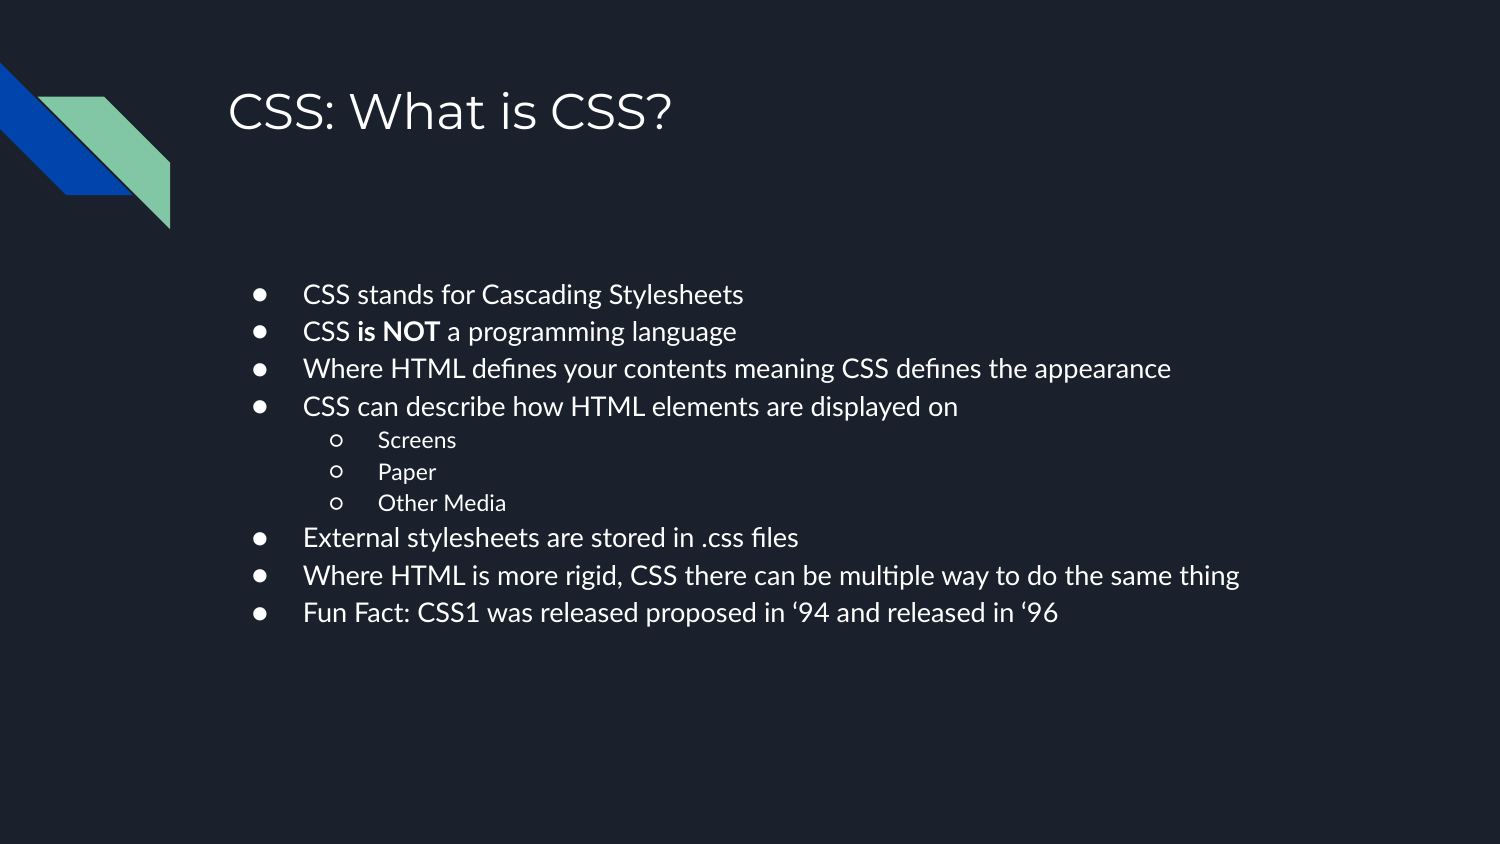

# CSS: What is CSS?
CSS stands for Cascading Stylesheets
CSS is NOT a programming language
Where HTML defines your contents meaning CSS defines the appearance
CSS can describe how HTML elements are displayed on
Screens
Paper
Other Media
External stylesheets are stored in .css files
Where HTML is more rigid, CSS there can be multiple way to do the same thing
Fun Fact: CSS1 was released proposed in ‘94 and released in ‘96